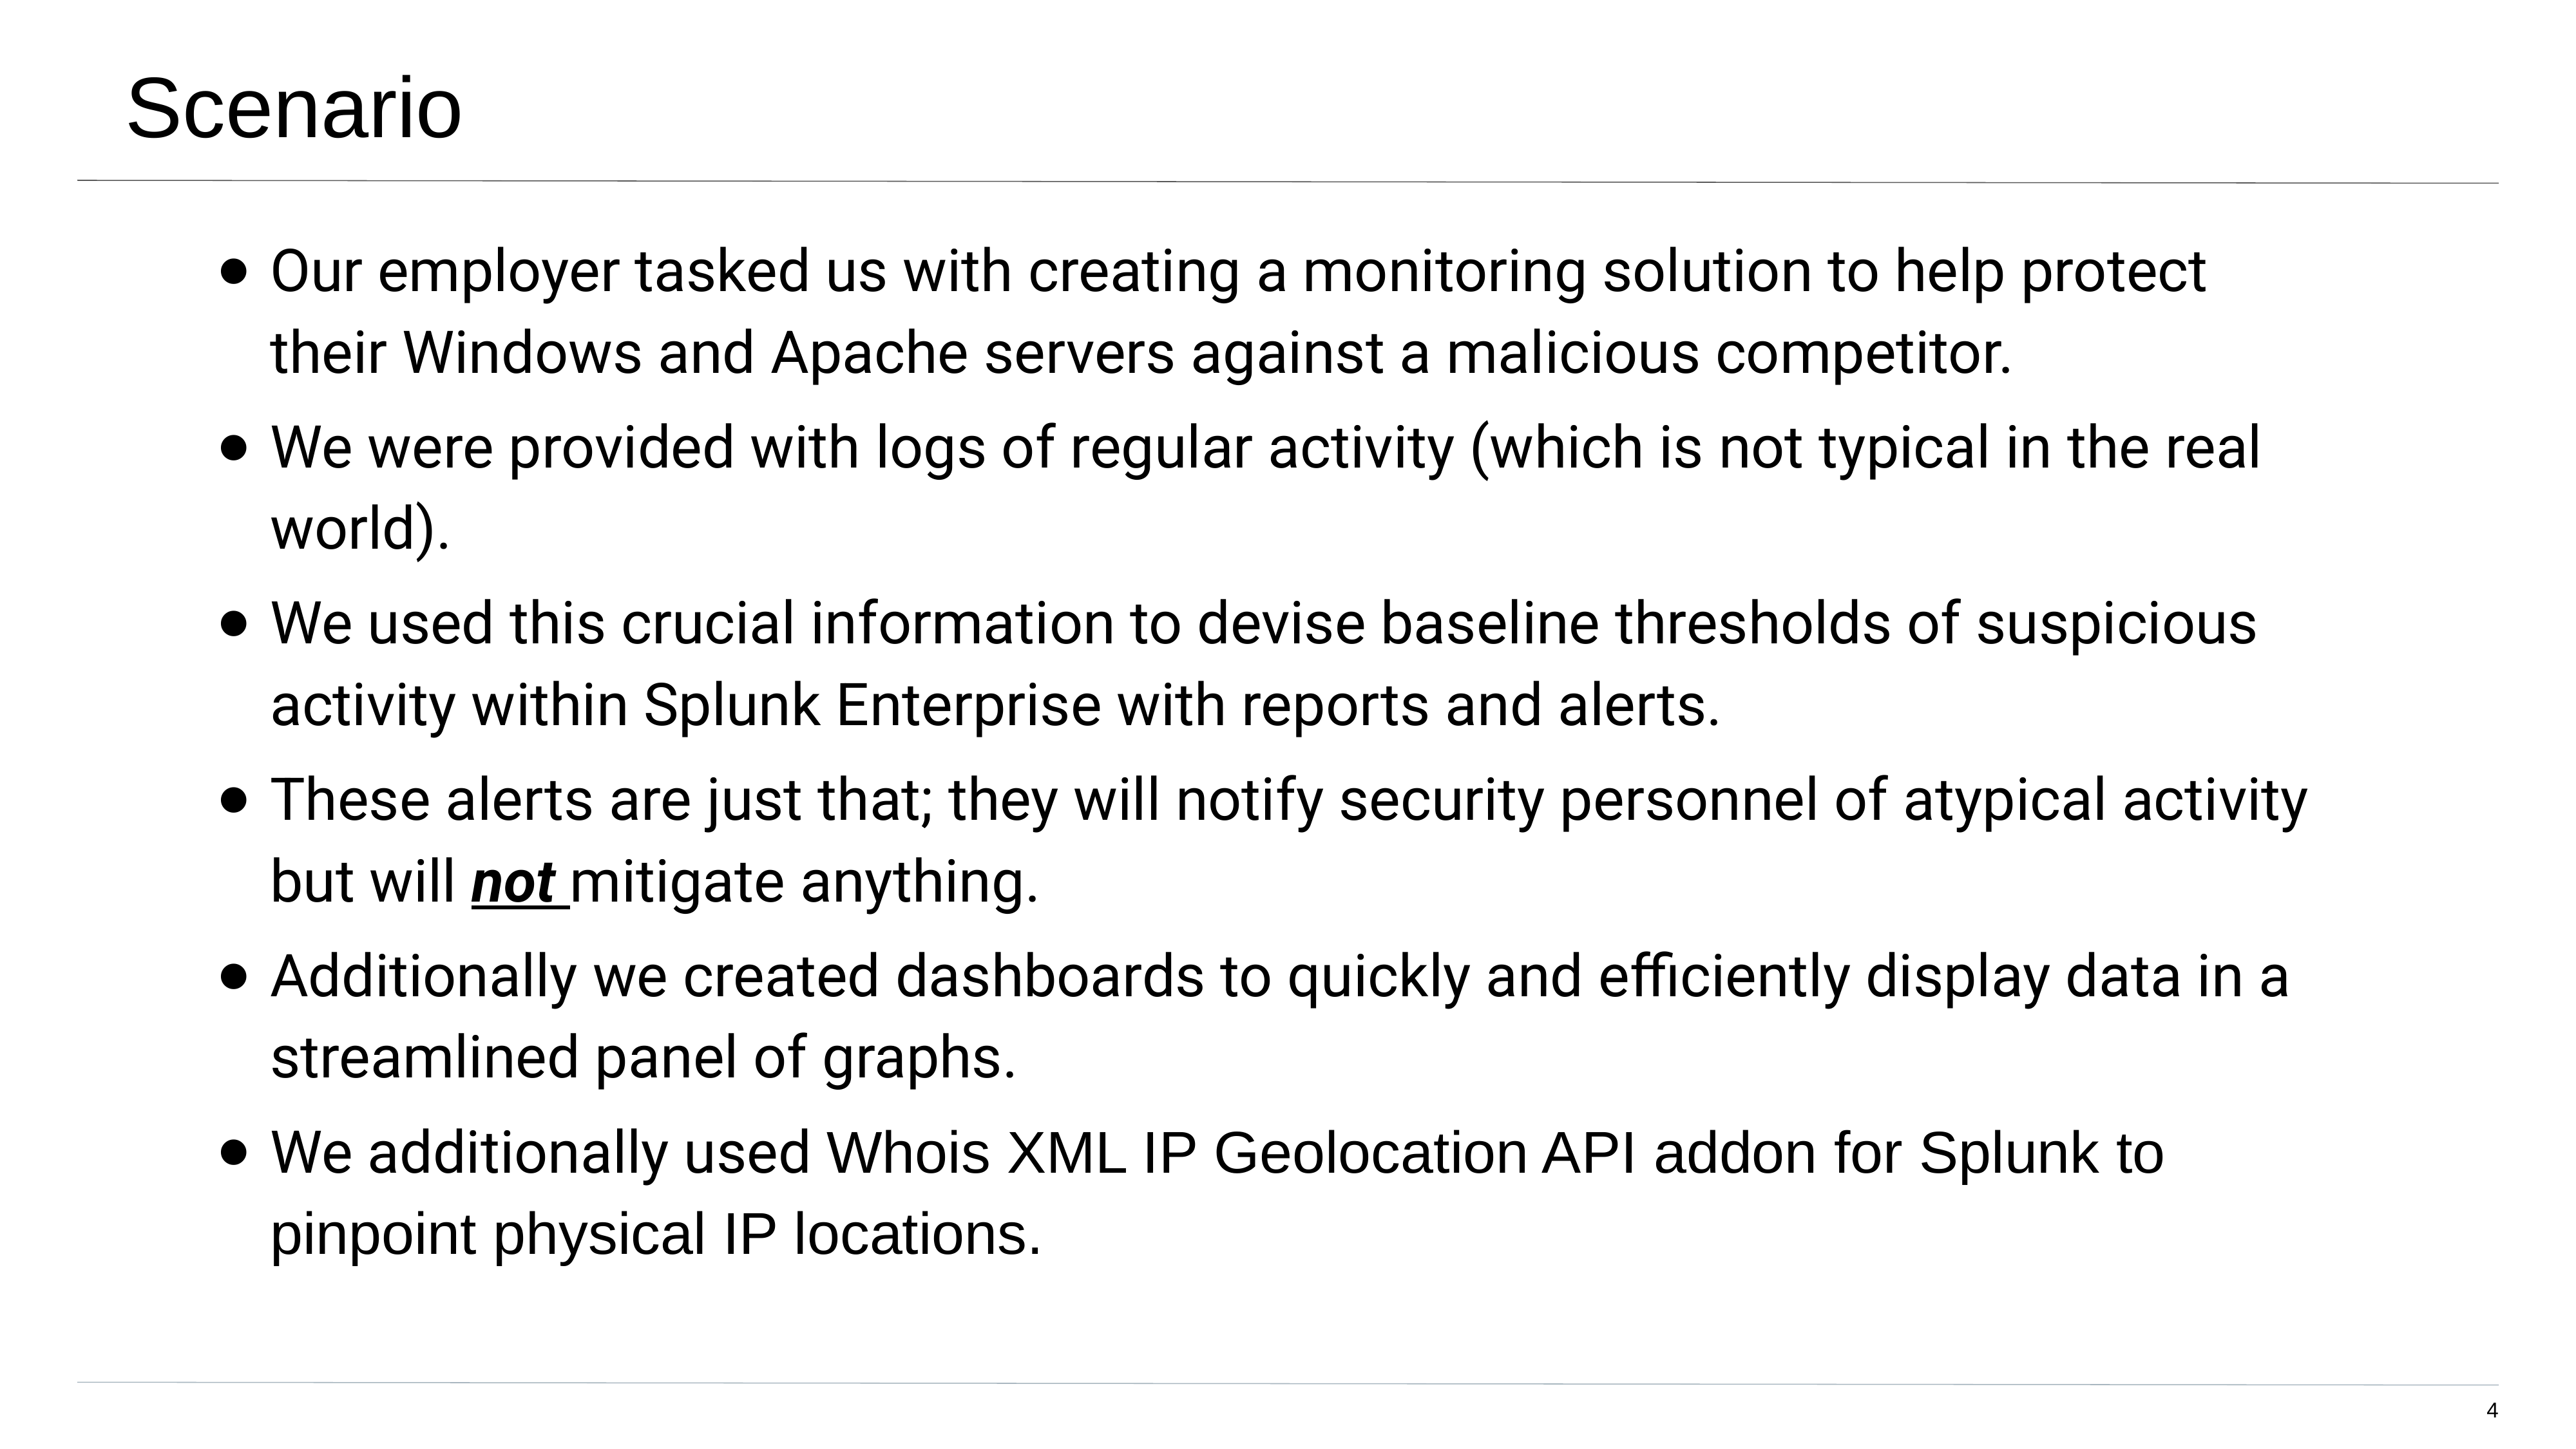

# Scenario
Our employer tasked us with creating a monitoring solution to help protect their Windows and Apache servers against a malicious competitor.
We were provided with logs of regular activity (which is not typical in the real world).
We used this crucial information to devise baseline thresholds of suspicious activity within Splunk Enterprise with reports and alerts.
These alerts are just that; they will notify security personnel of atypical activity but will not mitigate anything.
Additionally we created dashboards to quickly and efficiently display data in a streamlined panel of graphs.
We additionally used Whois XML IP Geolocation API addon for Splunk to pinpoint physical IP locations.
4